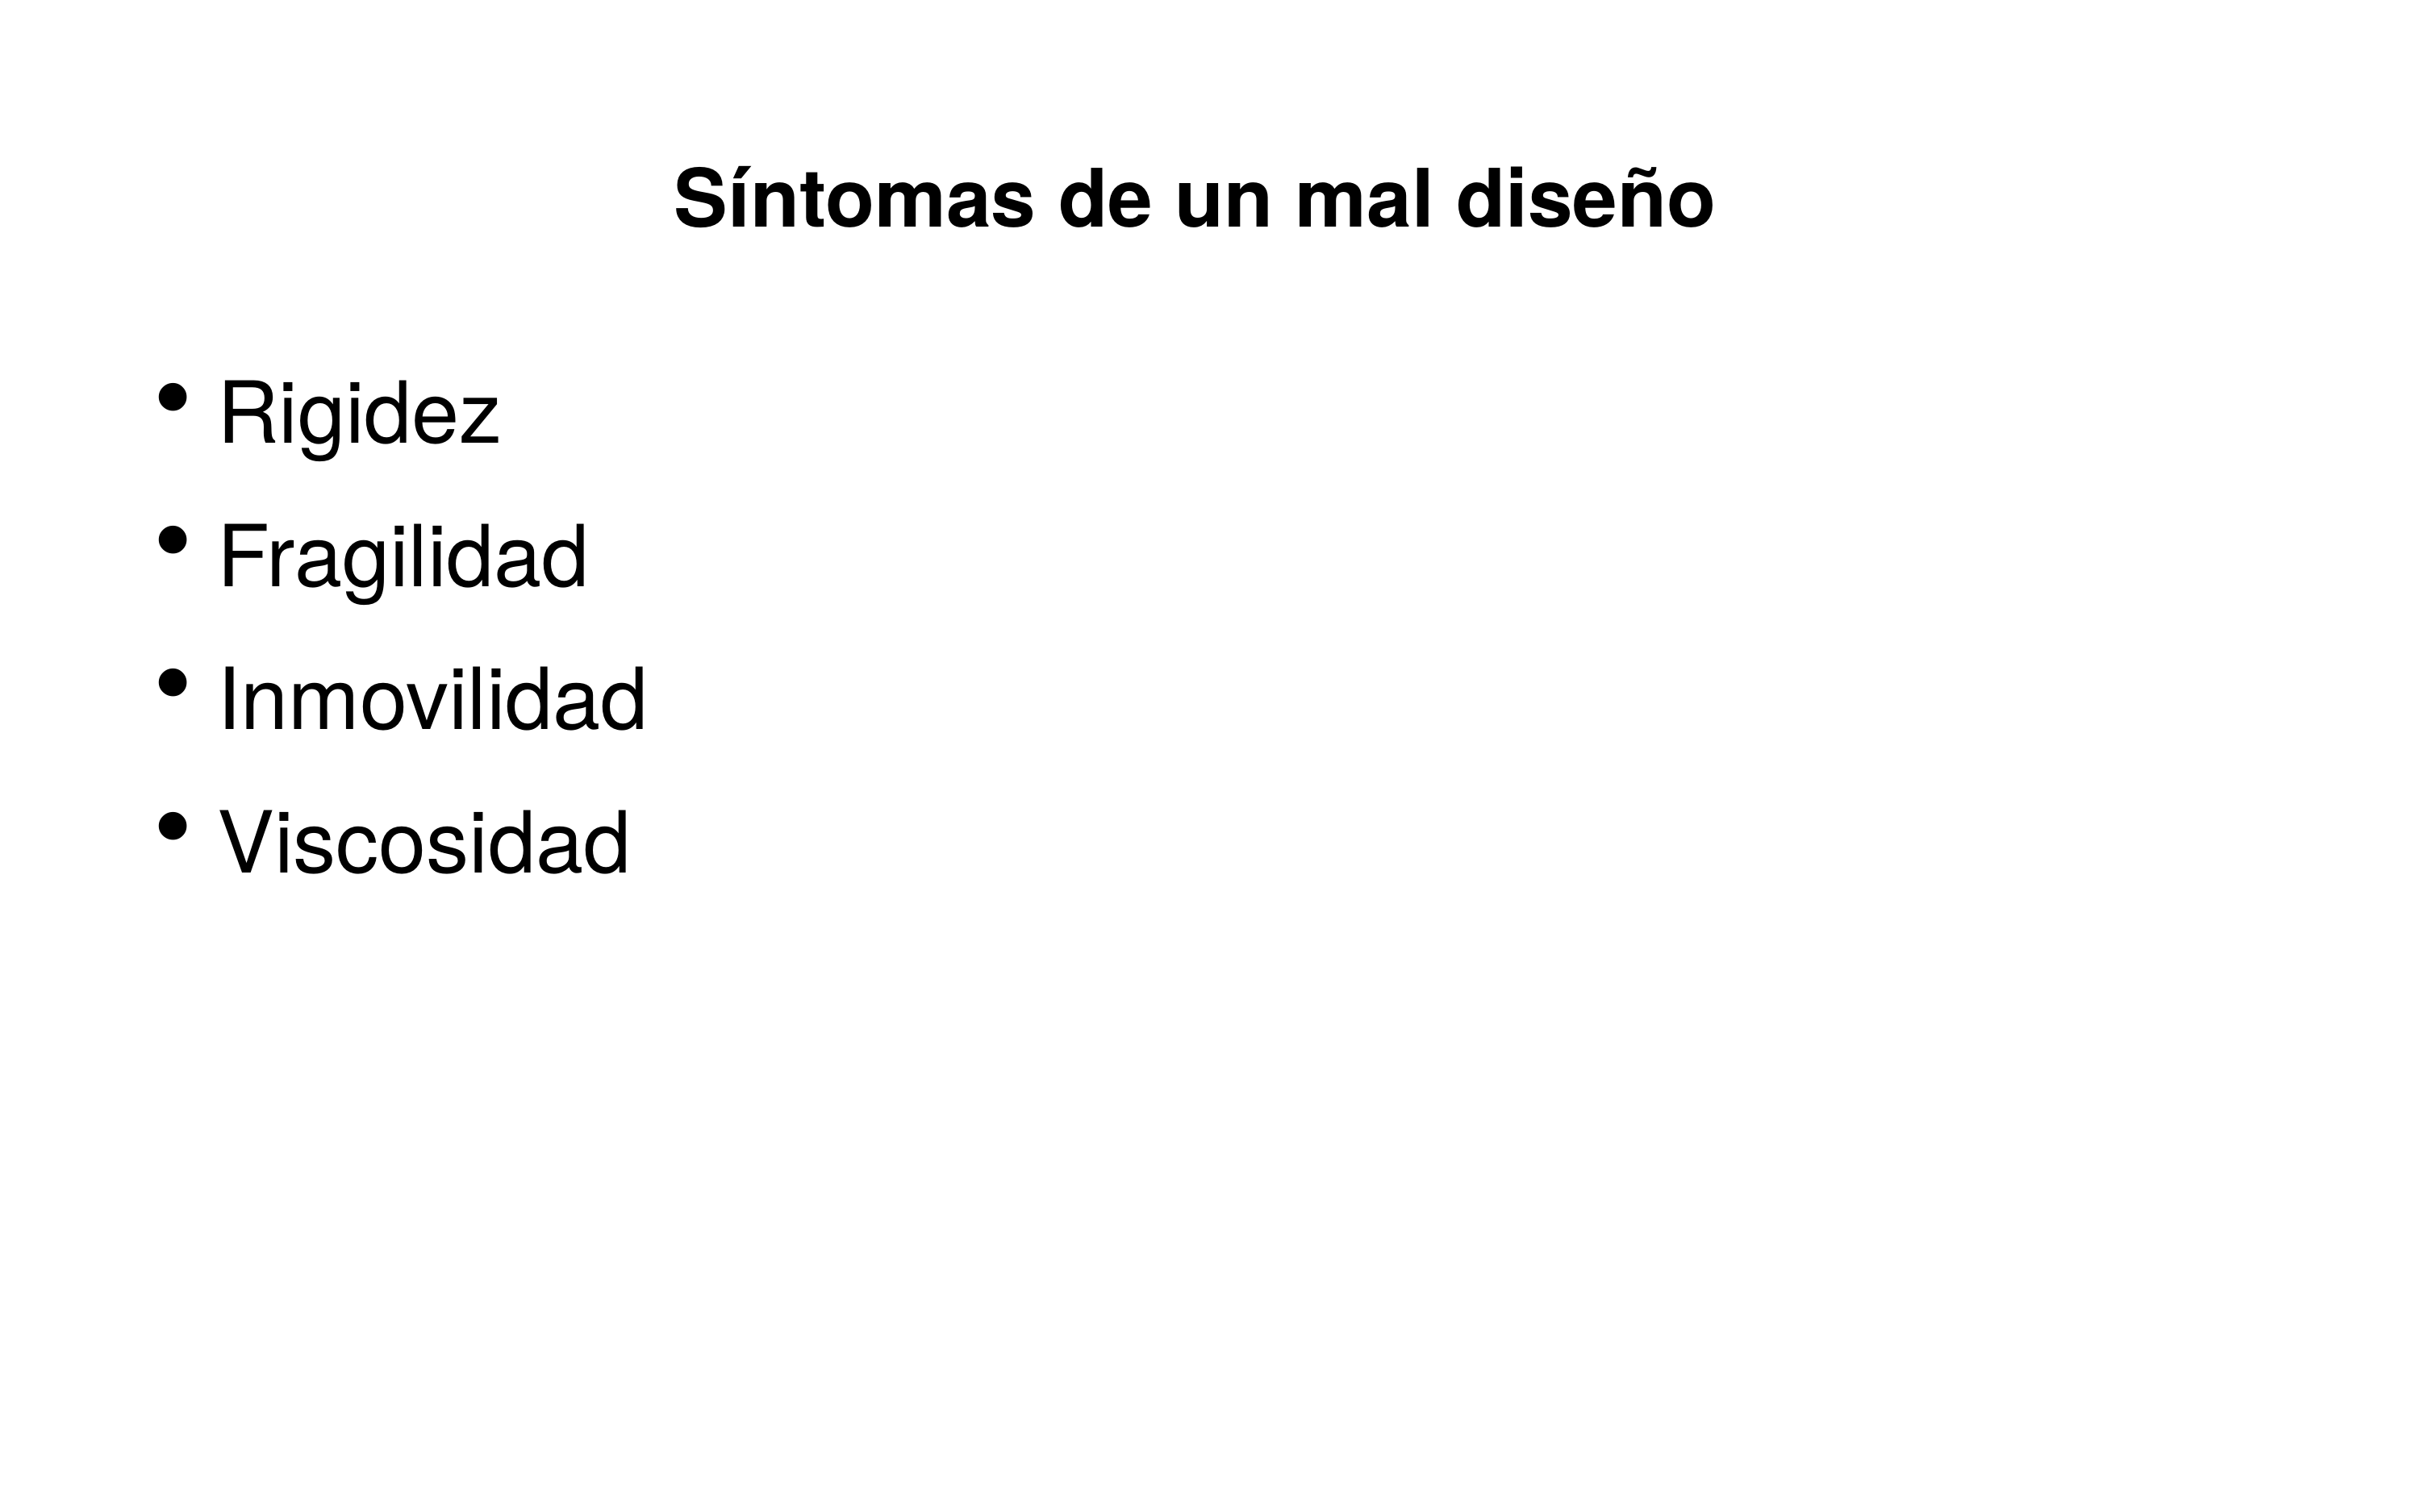

# Síntomas de un mal diseño
Rigidez
Fragilidad
Inmovilidad
Viscosidad
6